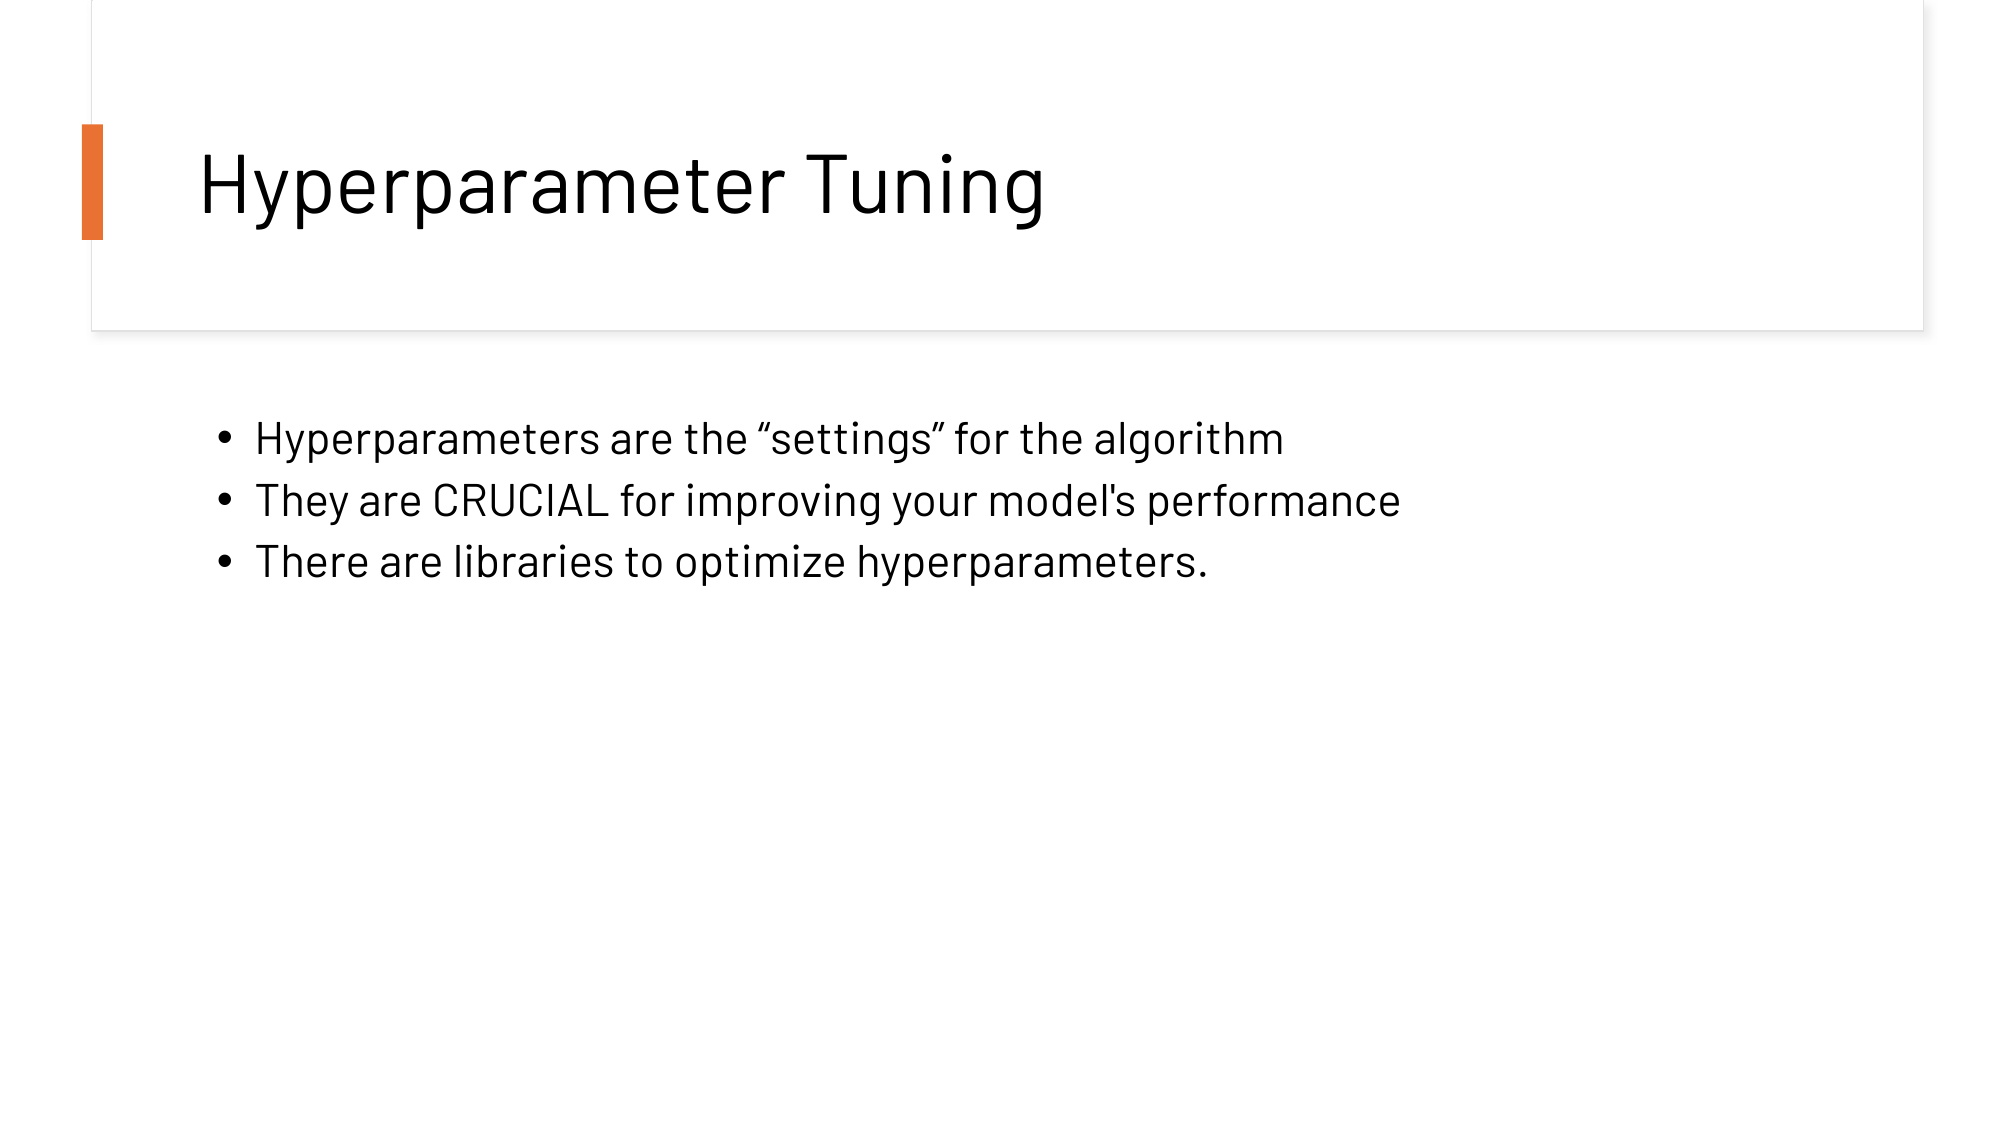

Hyperparameter Tuning

Hyperparameters are the “settings” for the algorithm
They are CRUCIAL for improving your model's performance
There are libraries to optimize hyperparameters.